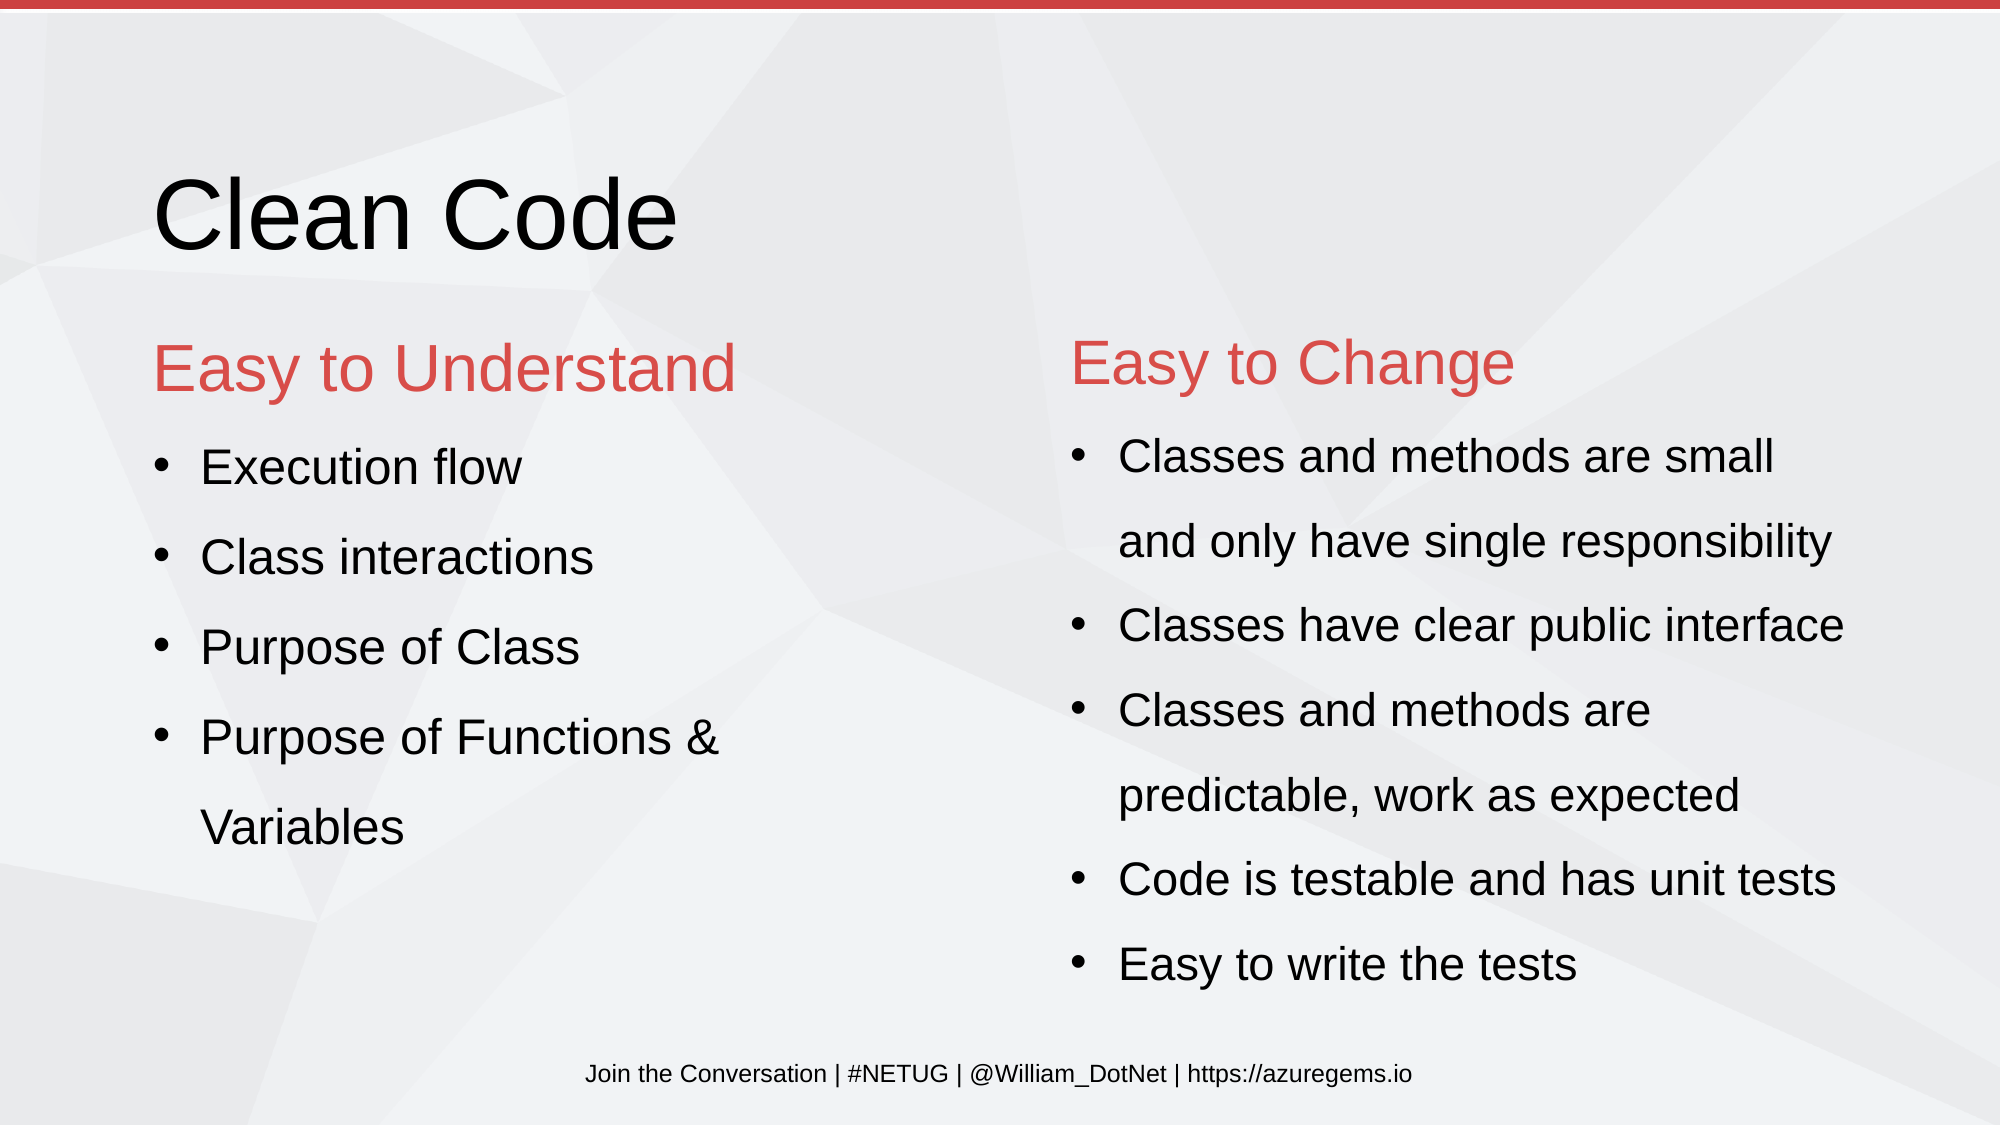

# Clean Code
Easy to Understand
Execution flow
Class interactions
Purpose of Class
Purpose of Functions & Variables

Easy to Change
Classes and methods are small and only have single responsibility
Classes have clear public interface
Classes and methods are predictable, work as expected
Code is testable and has unit tests
Easy to write the tests

Join the Conversation | #NETUG | @William_DotNet | https://azuregems.io